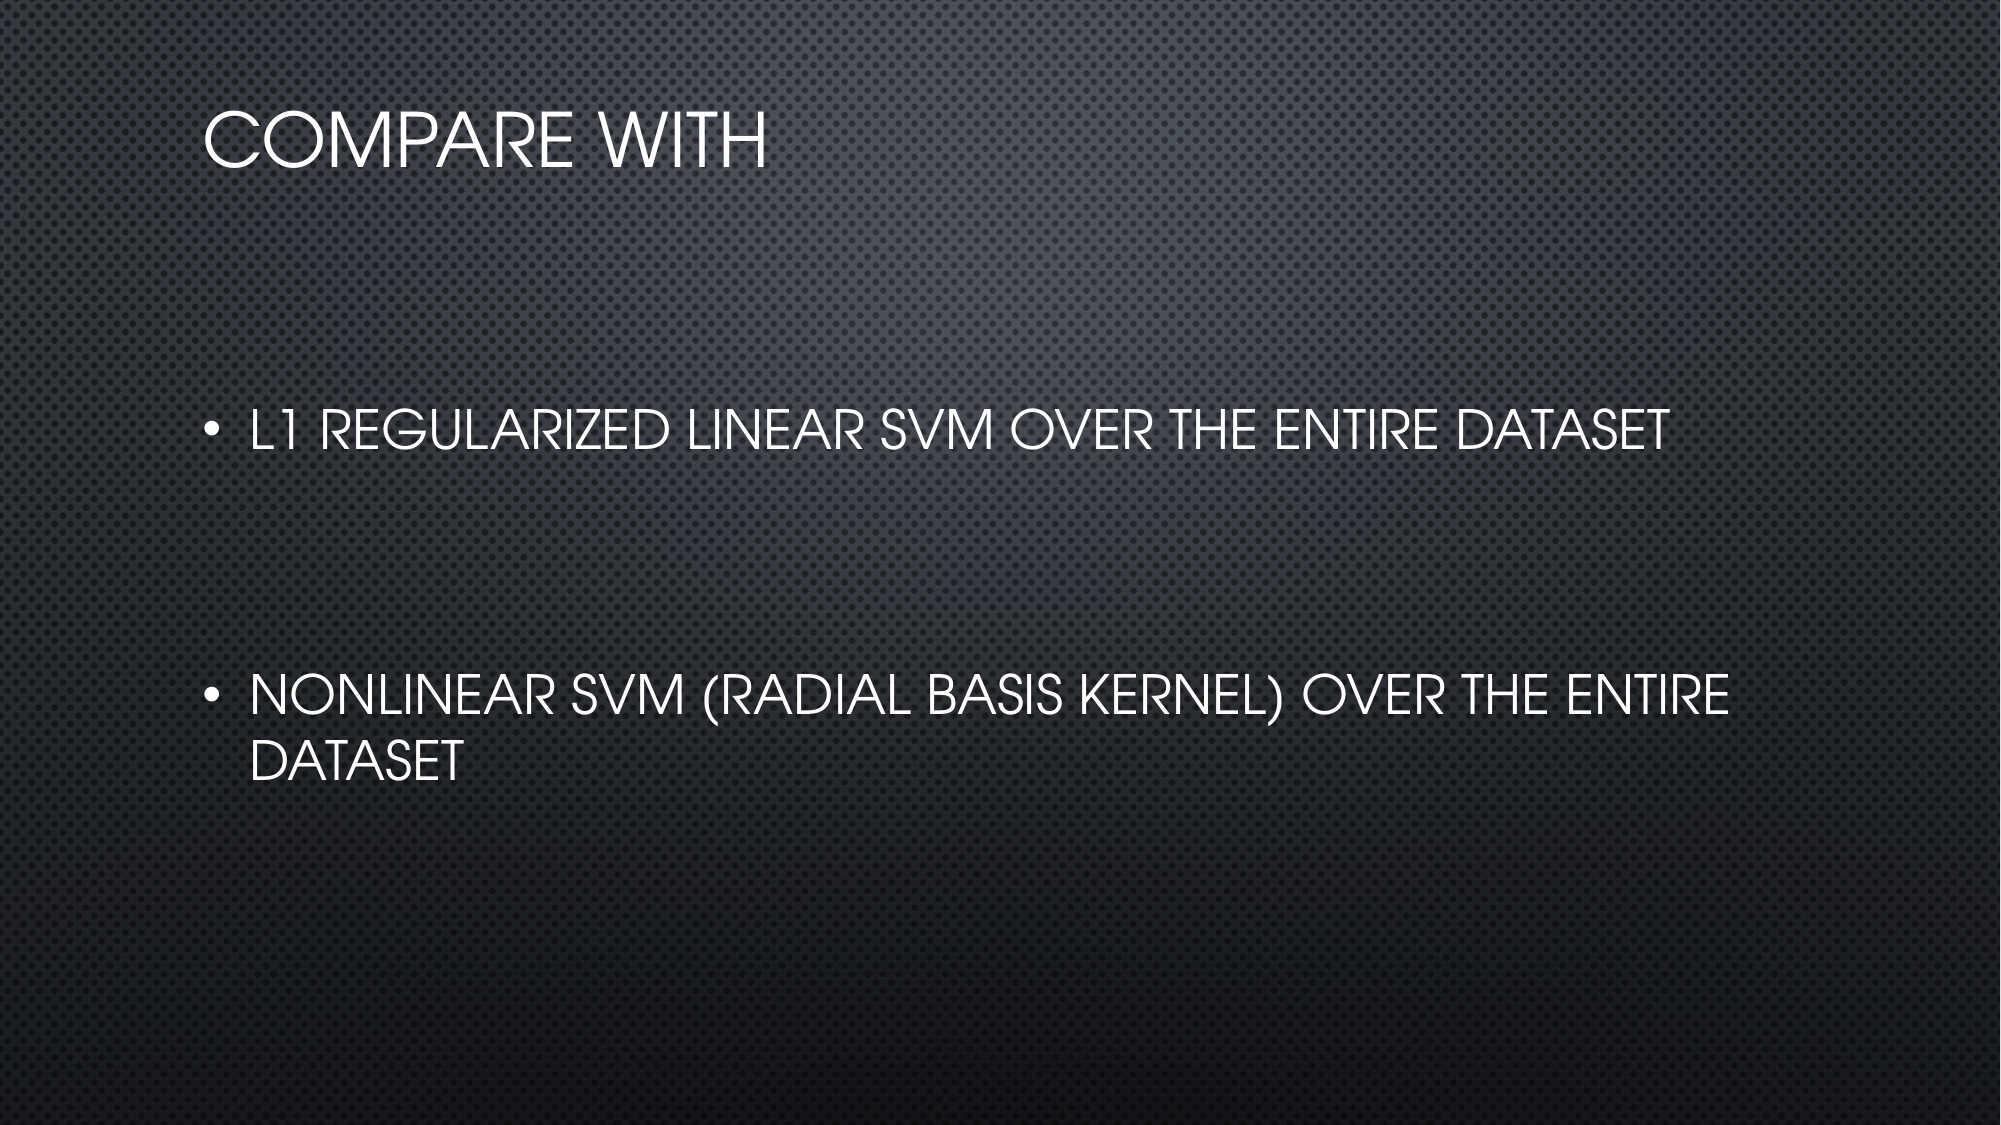

# Compare With
L1 Regularized Linear SVM over the entire dataset

Nonlinear SVM (radial basis kernel) over the entire dataset